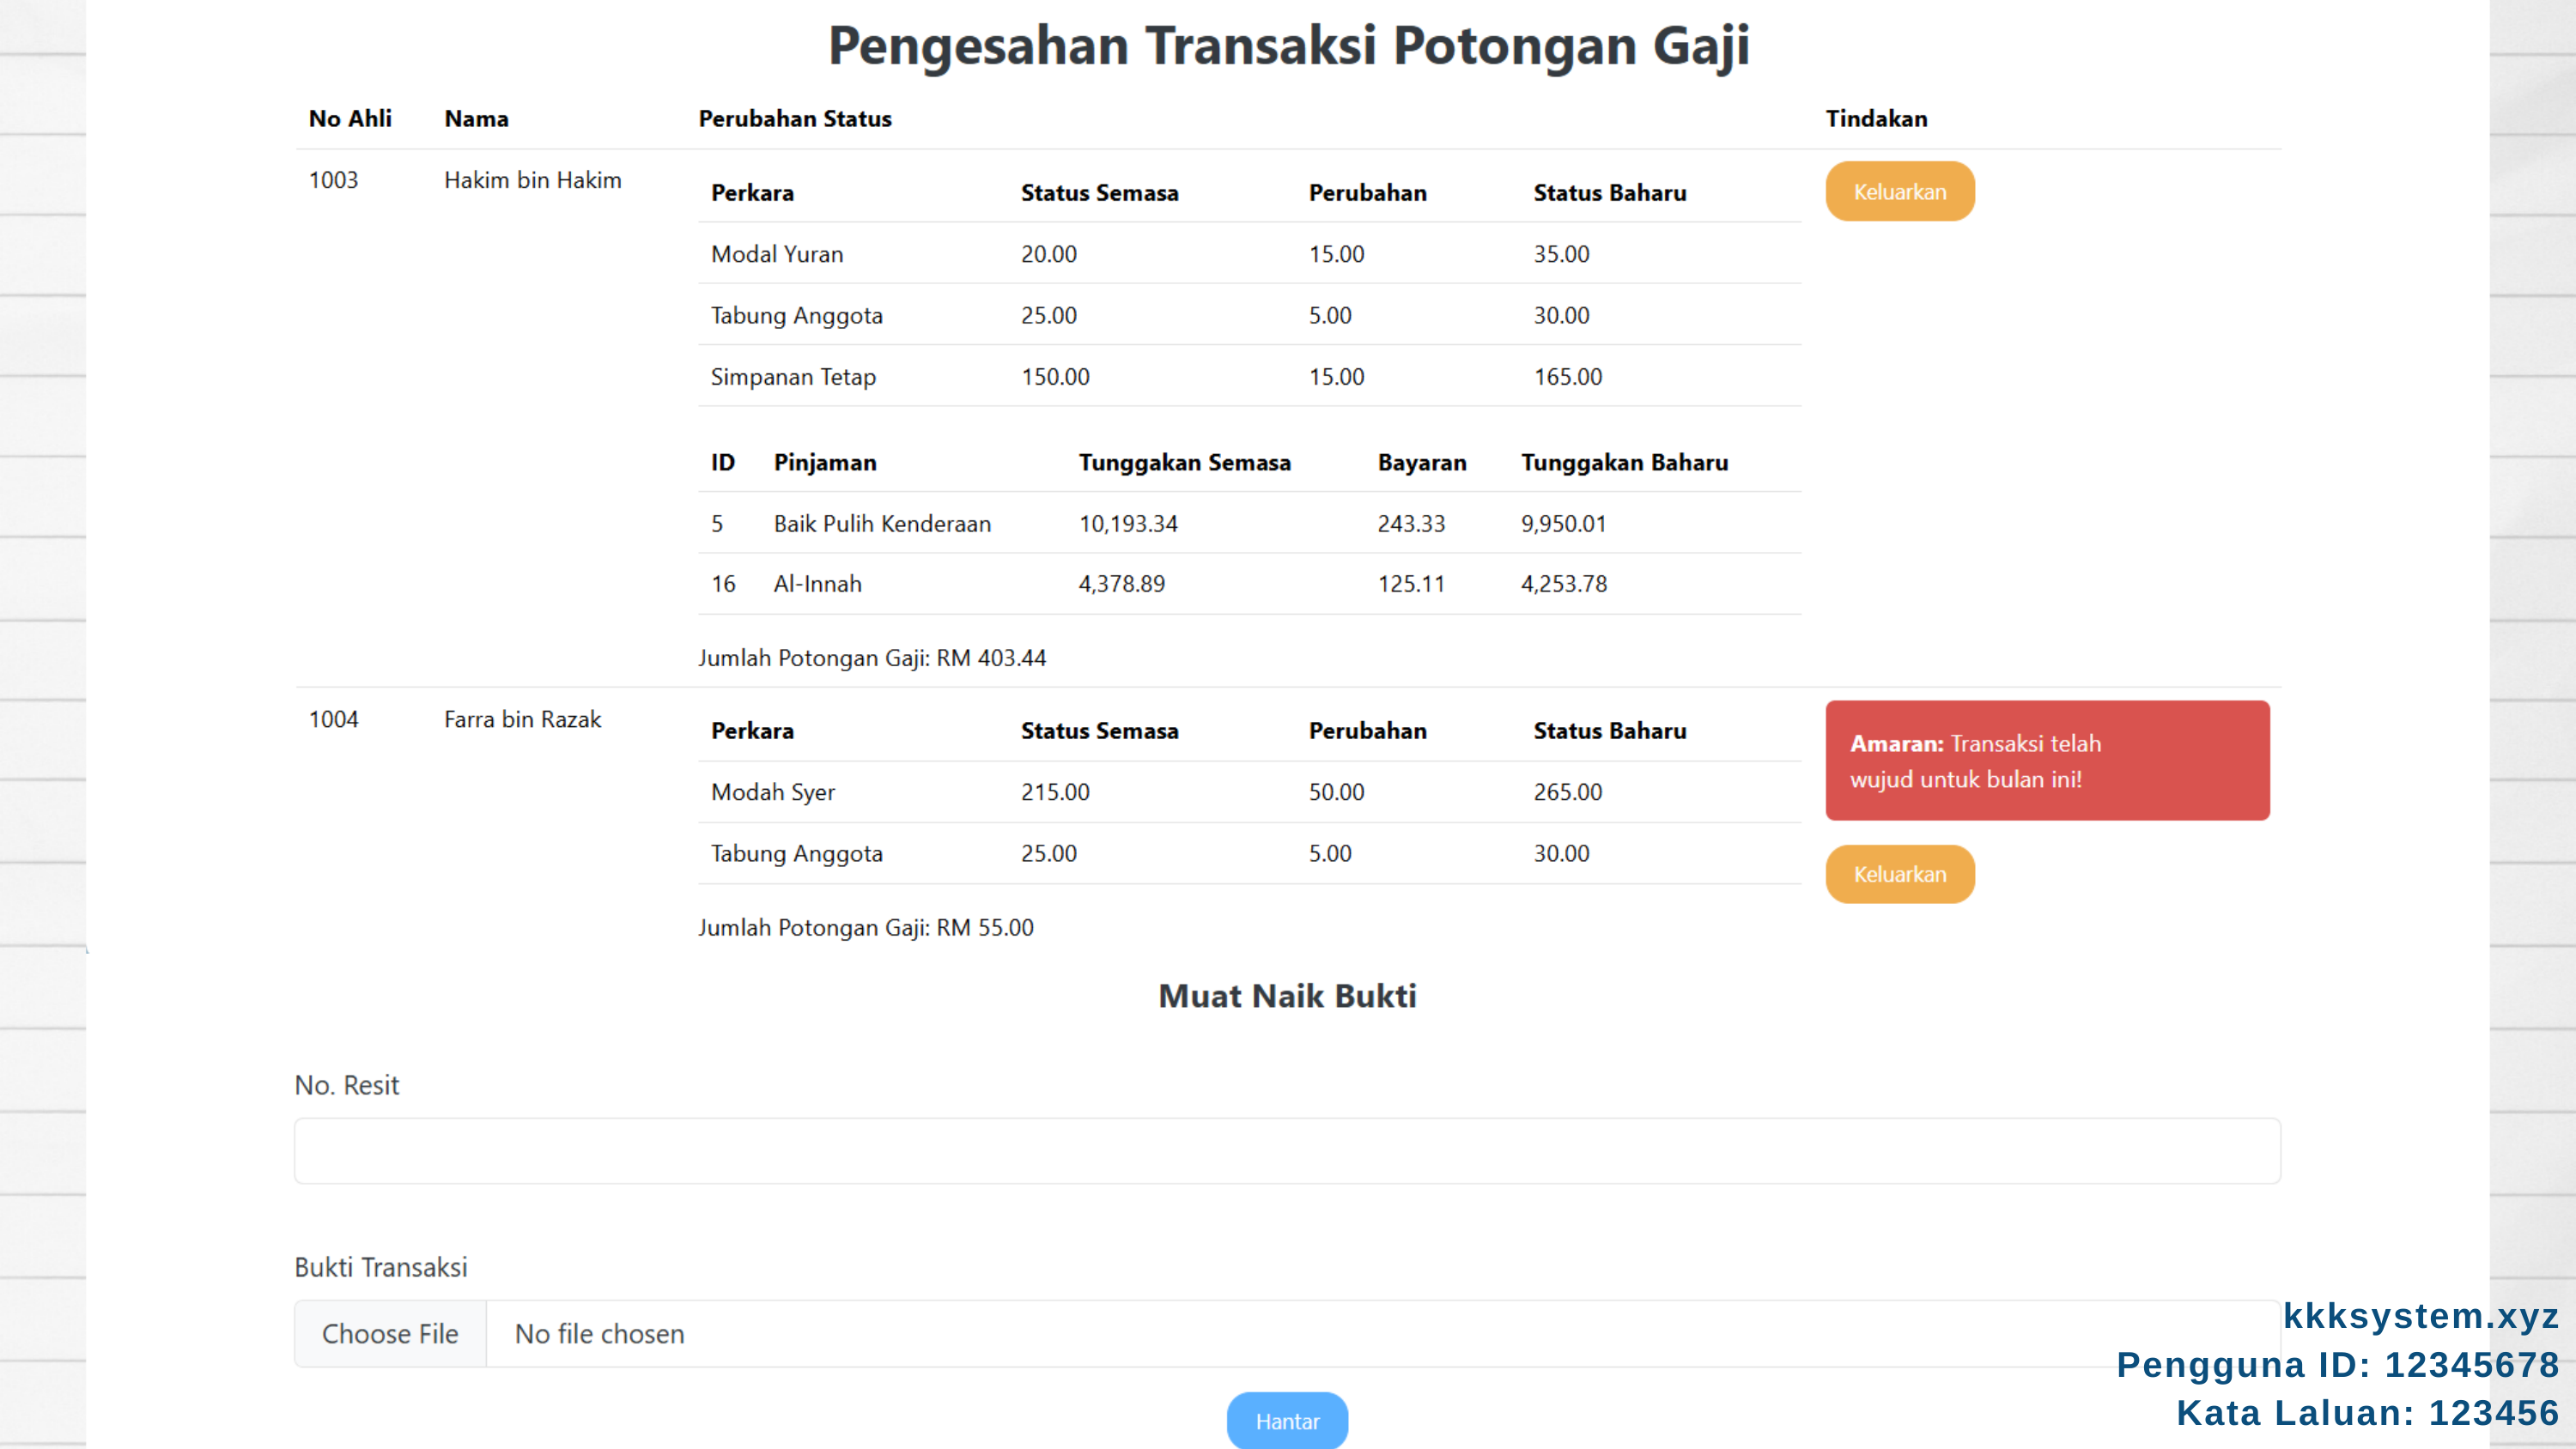

kkksystem.xyz
Pengguna ID: 12345678
Kata Laluan: 123456